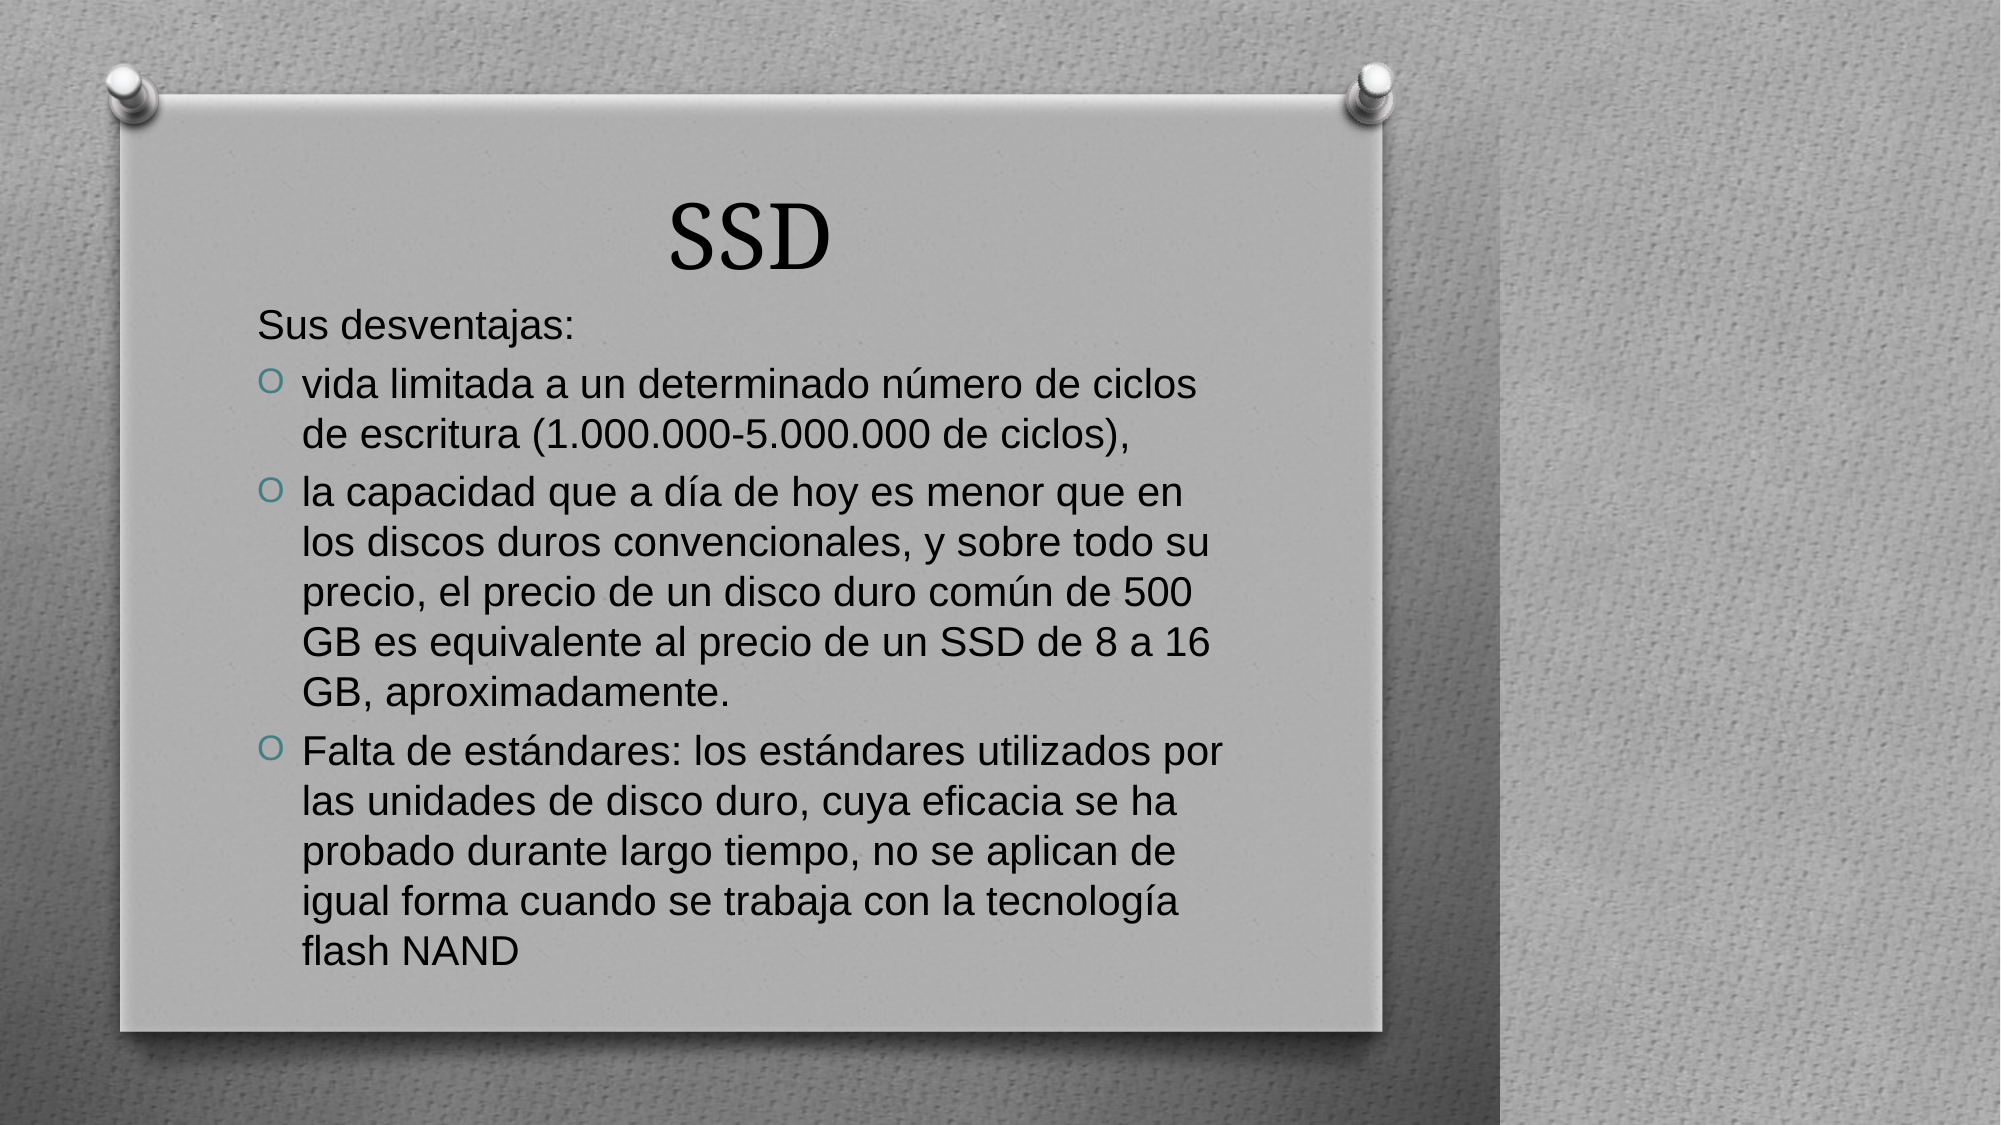

# SSD
Sus desventajas:
vida limitada a un determinado número de ciclos de escritura (1.000.000-5.000.000 de ciclos),
la capacidad que a día de hoy es menor que en los discos duros convencionales, y sobre todo su precio, el precio de un disco duro común de 500 GB es equivalente al precio de un SSD de 8 a 16 GB, aproximadamente.
Falta de estándares: los estándares utilizados por las unidades de disco duro, cuya eficacia se ha probado durante largo tiempo, no se aplican de igual forma cuando se trabaja con la tecnología flash NAND